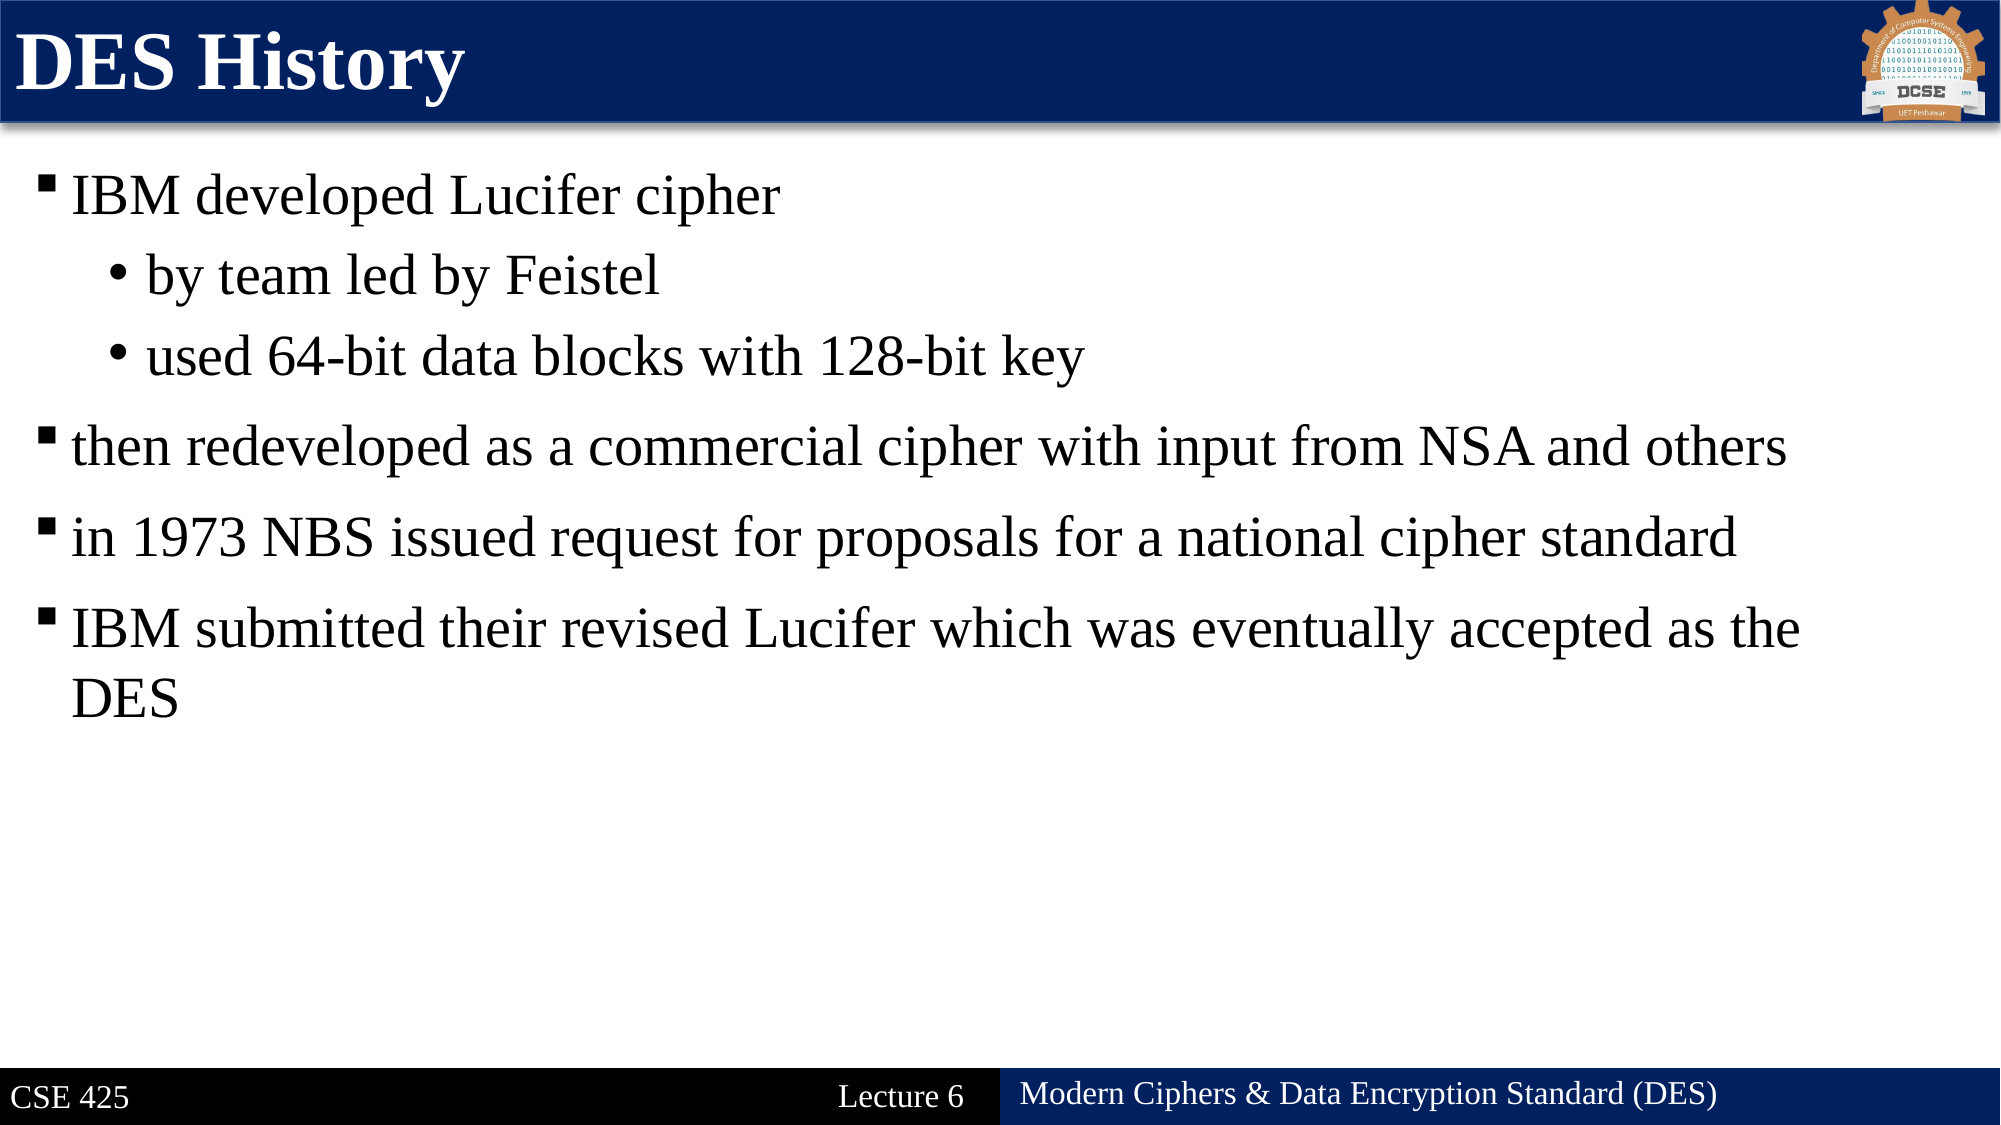

# DES History
IBM developed Lucifer cipher
by team led by Feistel
used 64-bit data blocks with 128-bit key
then redeveloped as a commercial cipher with input from NSA and others
in 1973 NBS issued request for proposals for a national cipher standard
IBM submitted their revised Lucifer which was eventually accepted as the DES
17